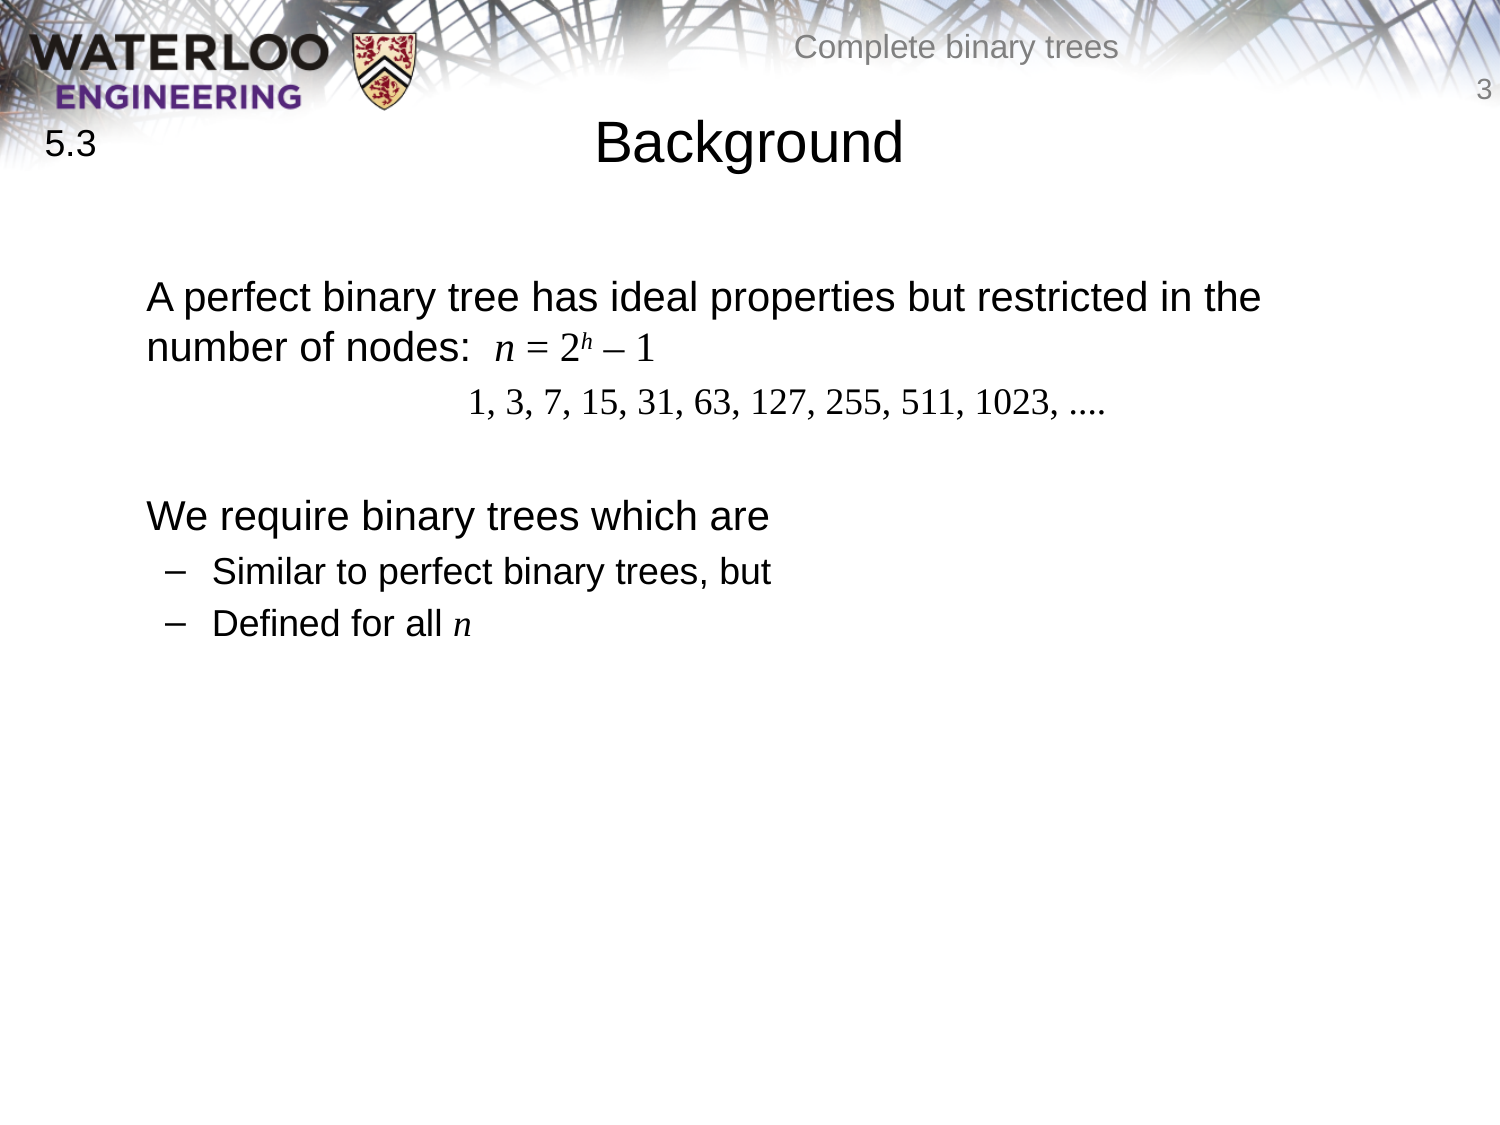

# Background
5.3
	A perfect binary tree has ideal properties but restricted in the number of nodes:  n = 2h – 1
1, 3, 7, 15, 31, 63, 127, 255, 511, 1023, ....

	We require binary trees which are
Similar to perfect binary trees, but
Defined for all n